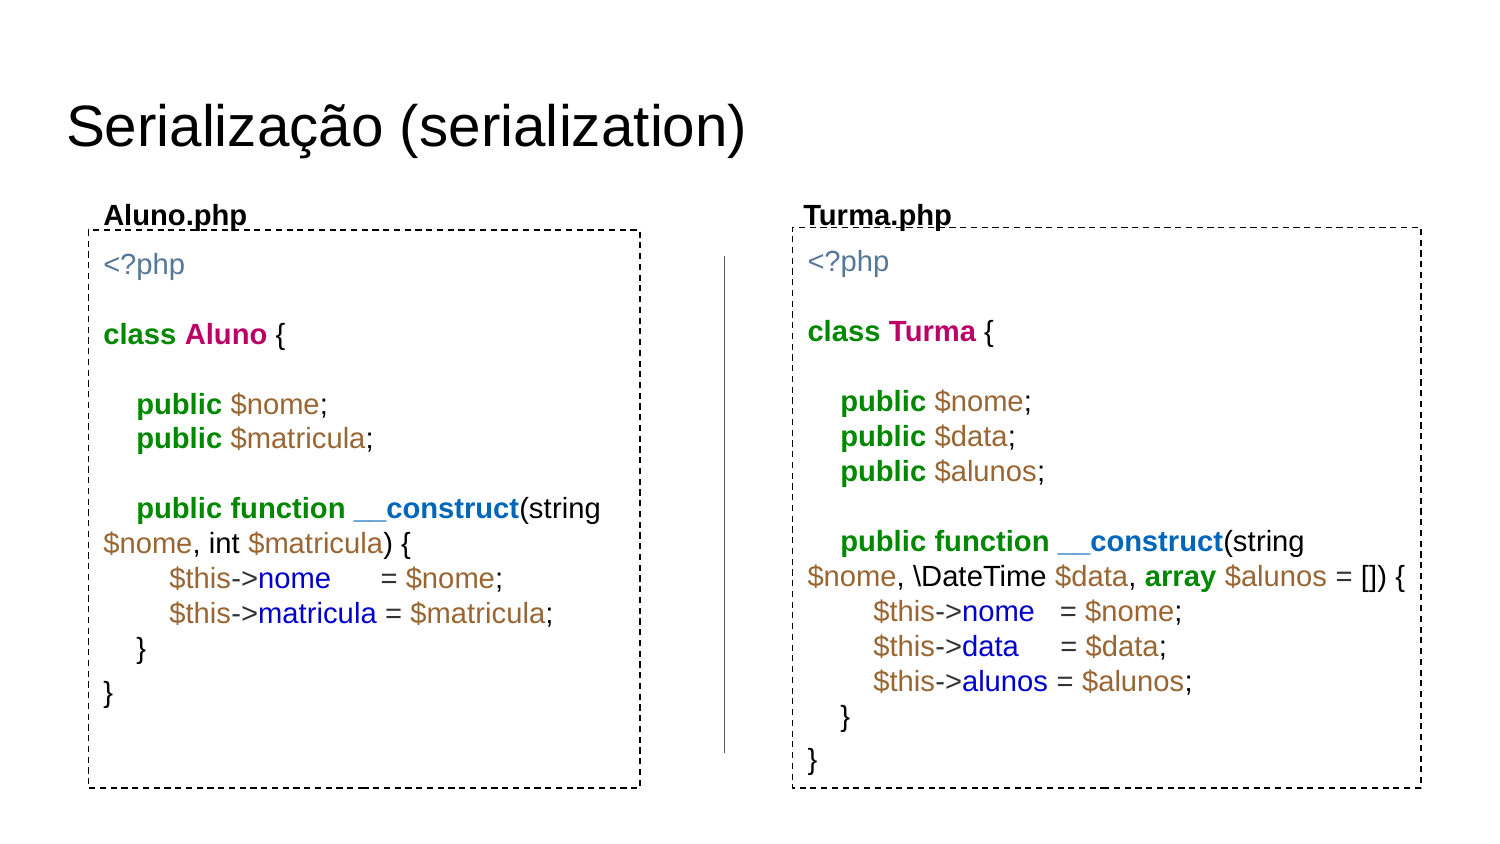

# Serialização (serialization)
Aluno.php
Turma.php
<?php

class Turma {

    public $nome;
    public $data;
    public $alunos;

    public function __construct(string $nome, \DateTime $data, array $alunos = []) {
        $this->nome   = $nome;
        $this->data     = $data;
        $this->alunos = $alunos;
    }
}
<?php

class Aluno {

    public $nome;
    public $matricula;

    public function __construct(string $nome, int $matricula) {
        $this->nome      = $nome;
        $this->matricula = $matricula;
    }
}